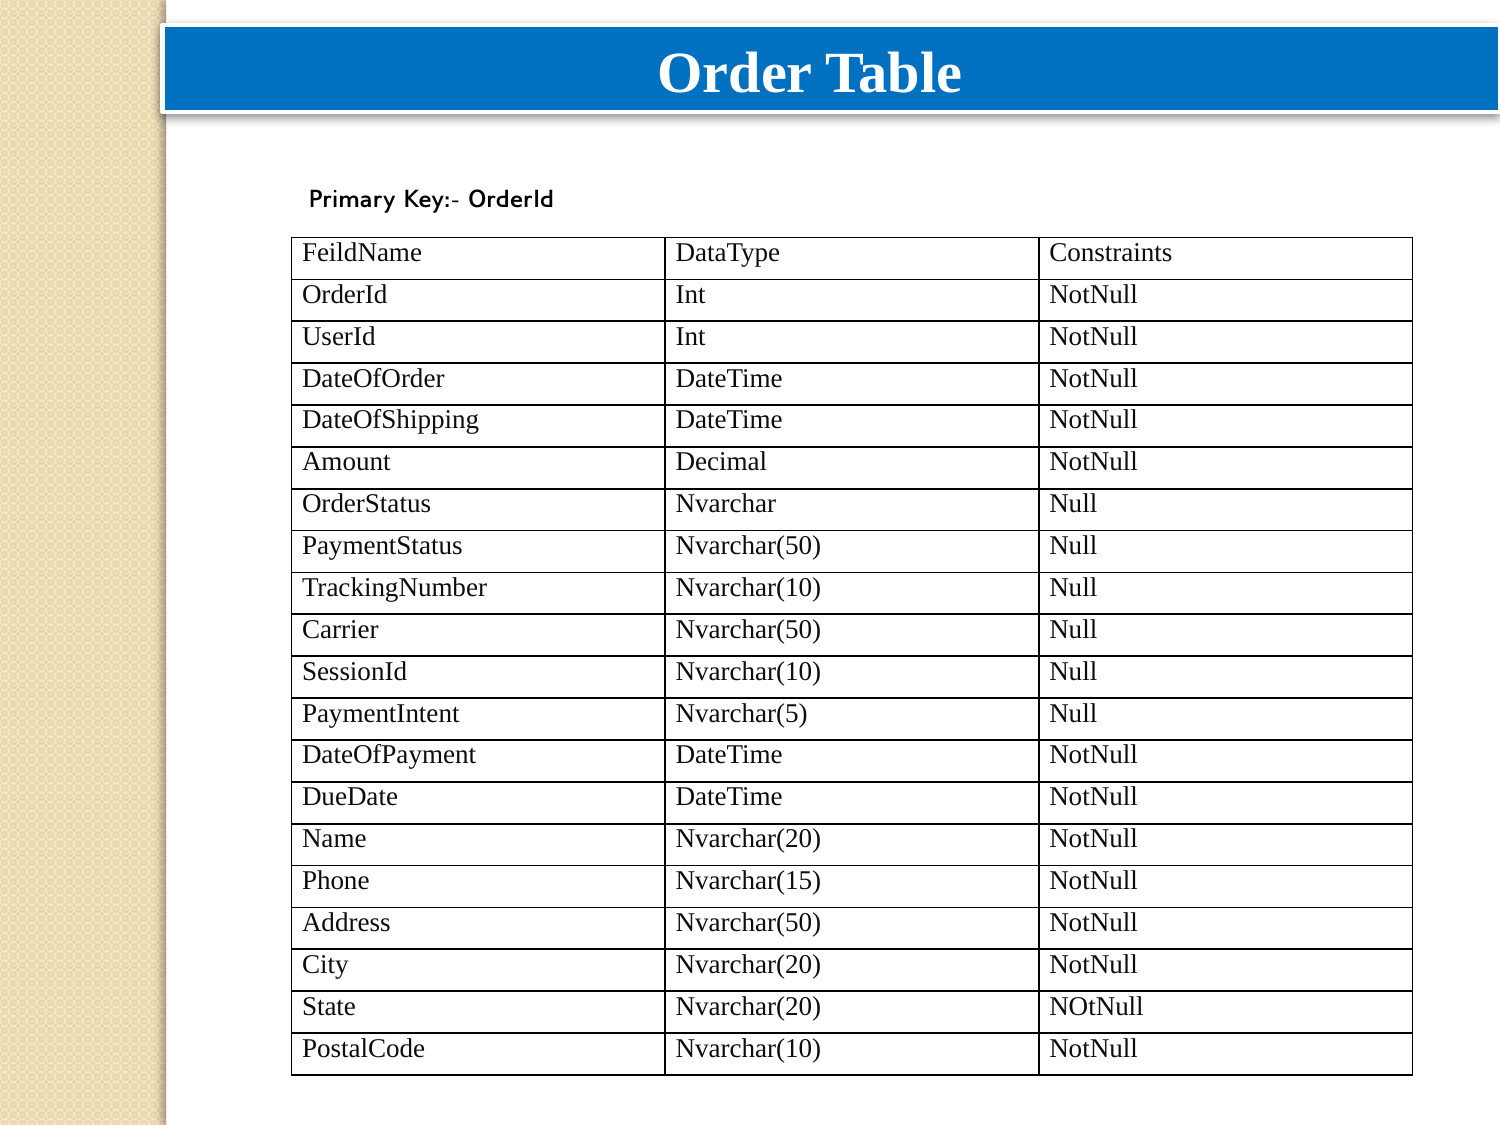

Order Table

Primary Key:- OrderId

| FeildName | DataType | Constraints |
| --- | --- | --- |
| OrderId | Int | NotNull |
| UserId | Int | NotNull |
| DateOfOrder | DateTime | NotNull |
| DateOfShipping | DateTime | NotNull |
| Amount | Decimal | NotNull |
| OrderStatus | Nvarchar | Null |
| PaymentStatus | Nvarchar(50) | Null |
| TrackingNumber | Nvarchar(10) | Null |
| Carrier | Nvarchar(50) | Null |
| SessionId | Nvarchar(10) | Null |
| PaymentIntent | Nvarchar(5) | Null |
| DateOfPayment | DateTime | NotNull |
| DueDate | DateTime | NotNull |
| Name | Nvarchar(20) | NotNull |
| Phone | Nvarchar(15) | NotNull |
| Address | Nvarchar(50) | NotNull |
| City | Nvarchar(20) | NotNull |
| State | Nvarchar(20) | NOtNull |
| PostalCode | Nvarchar(10) | NotNull |